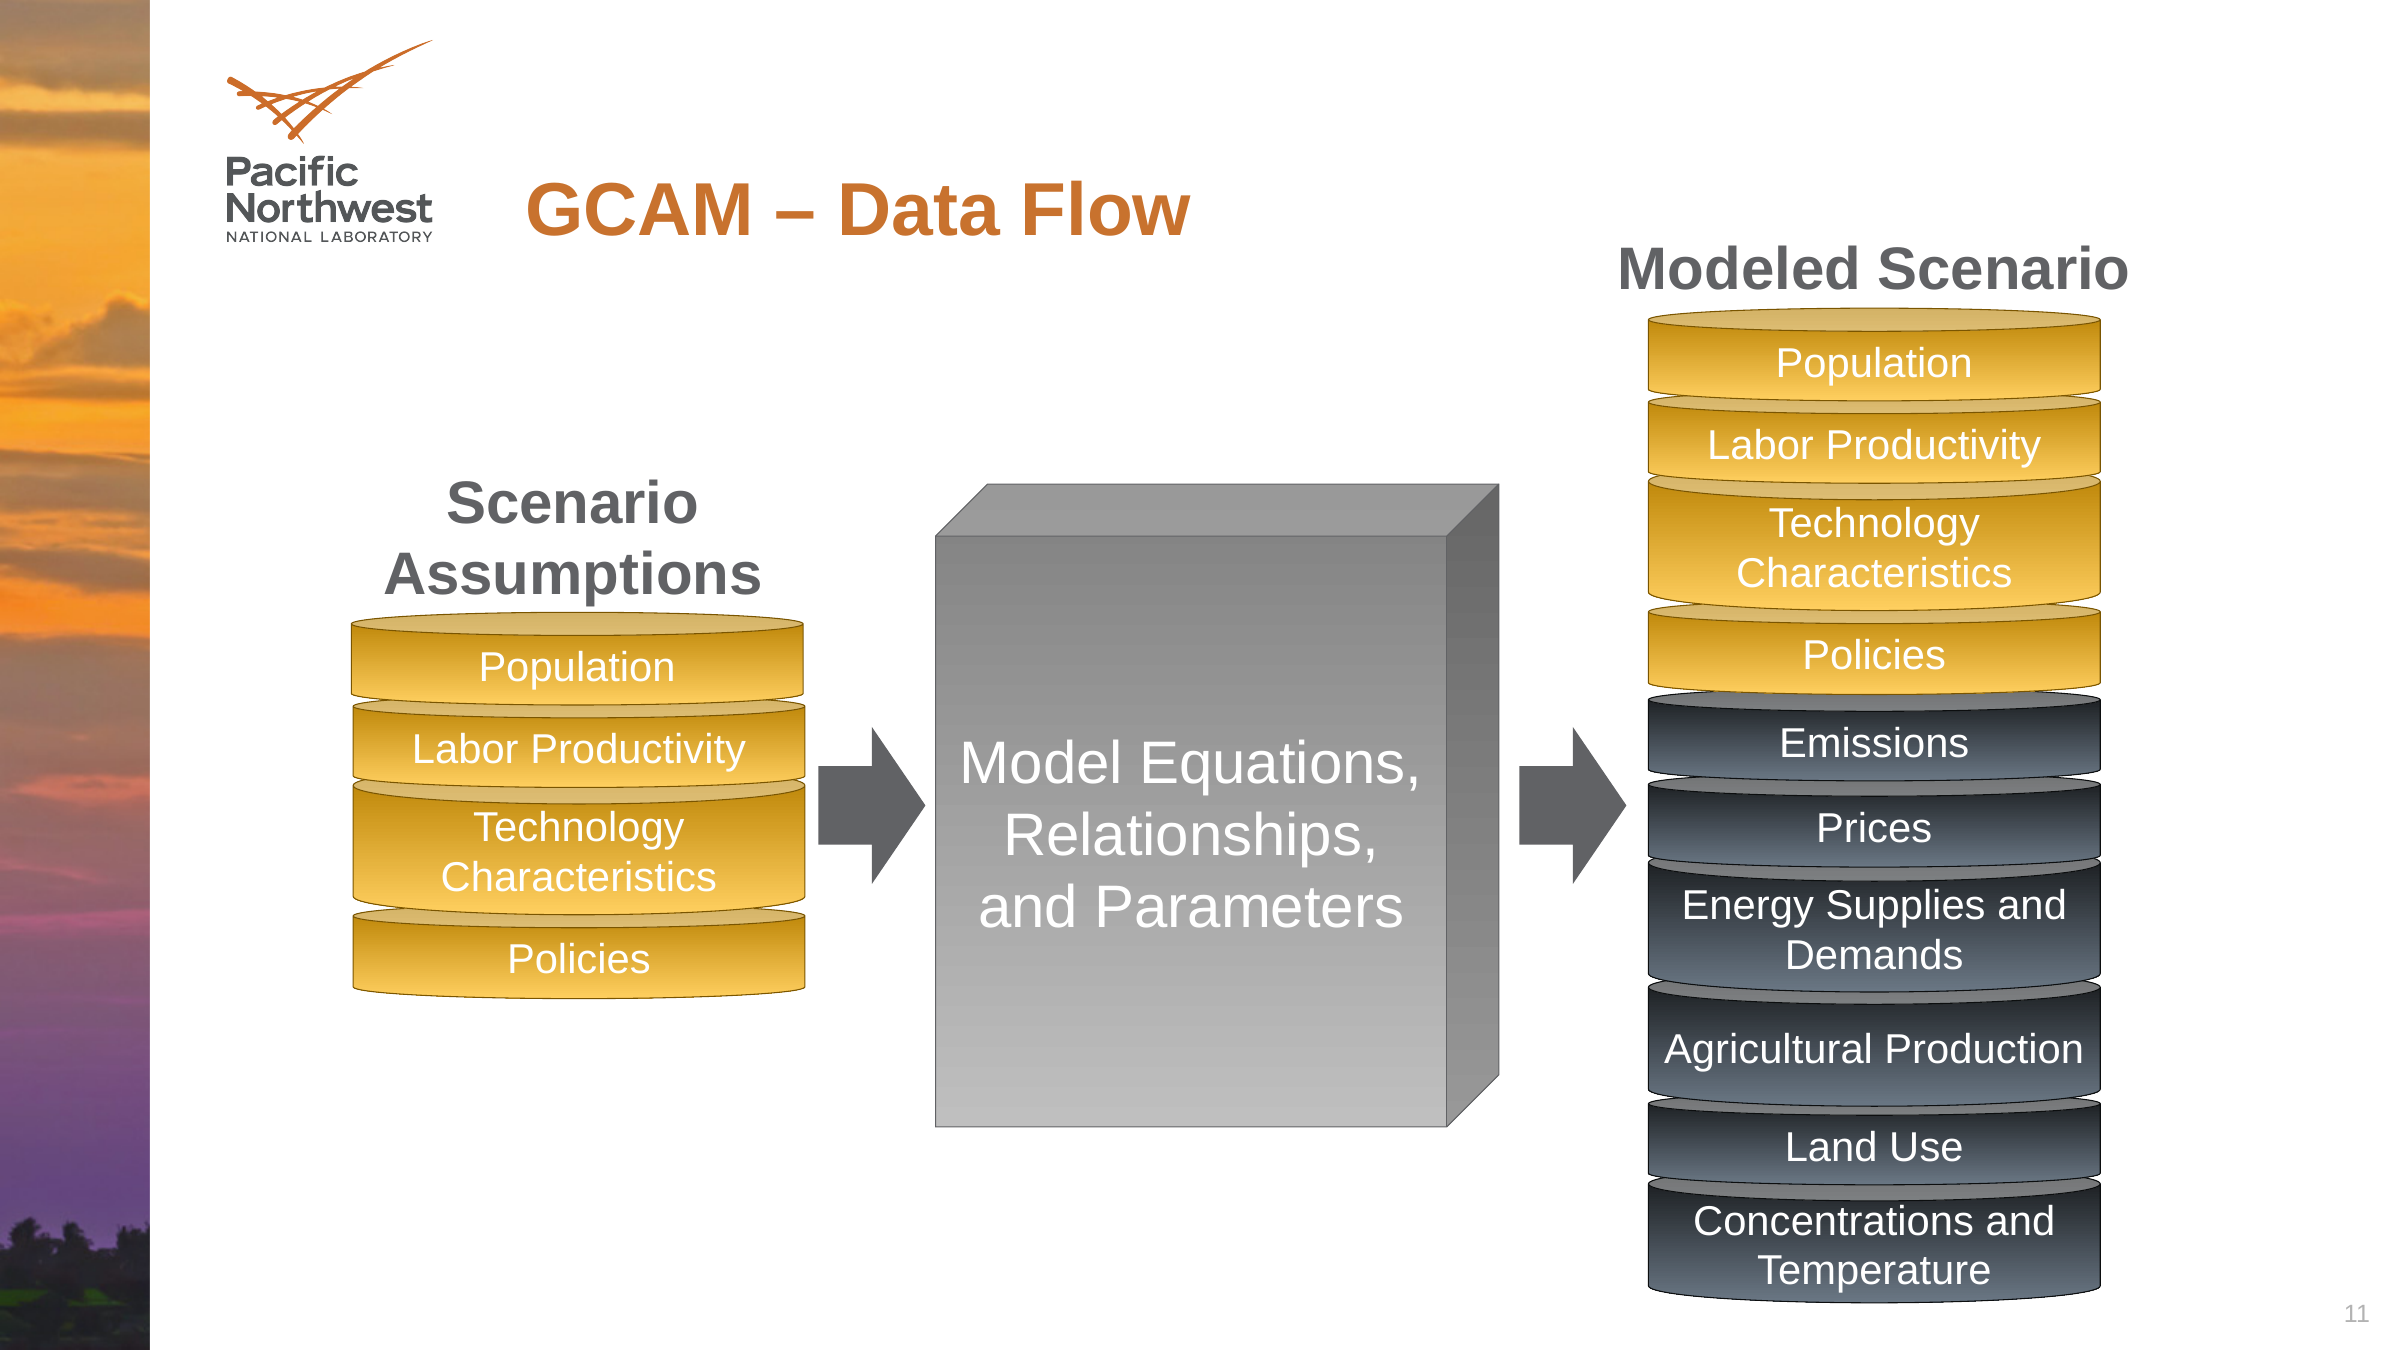

# GCAM – Data Flow
Modeled Scenario
Population
Labor Productivity
Technology Characteristics
Policies
Emissions
Prices
Energy Supplies and Demands
Agricultural Production
Land Use
Concentrations and Temperature
Scenario Assumptions
Model Equations, Relationships, and Parameters
Population
Labor Productivity
Technology Characteristics
Policies

11